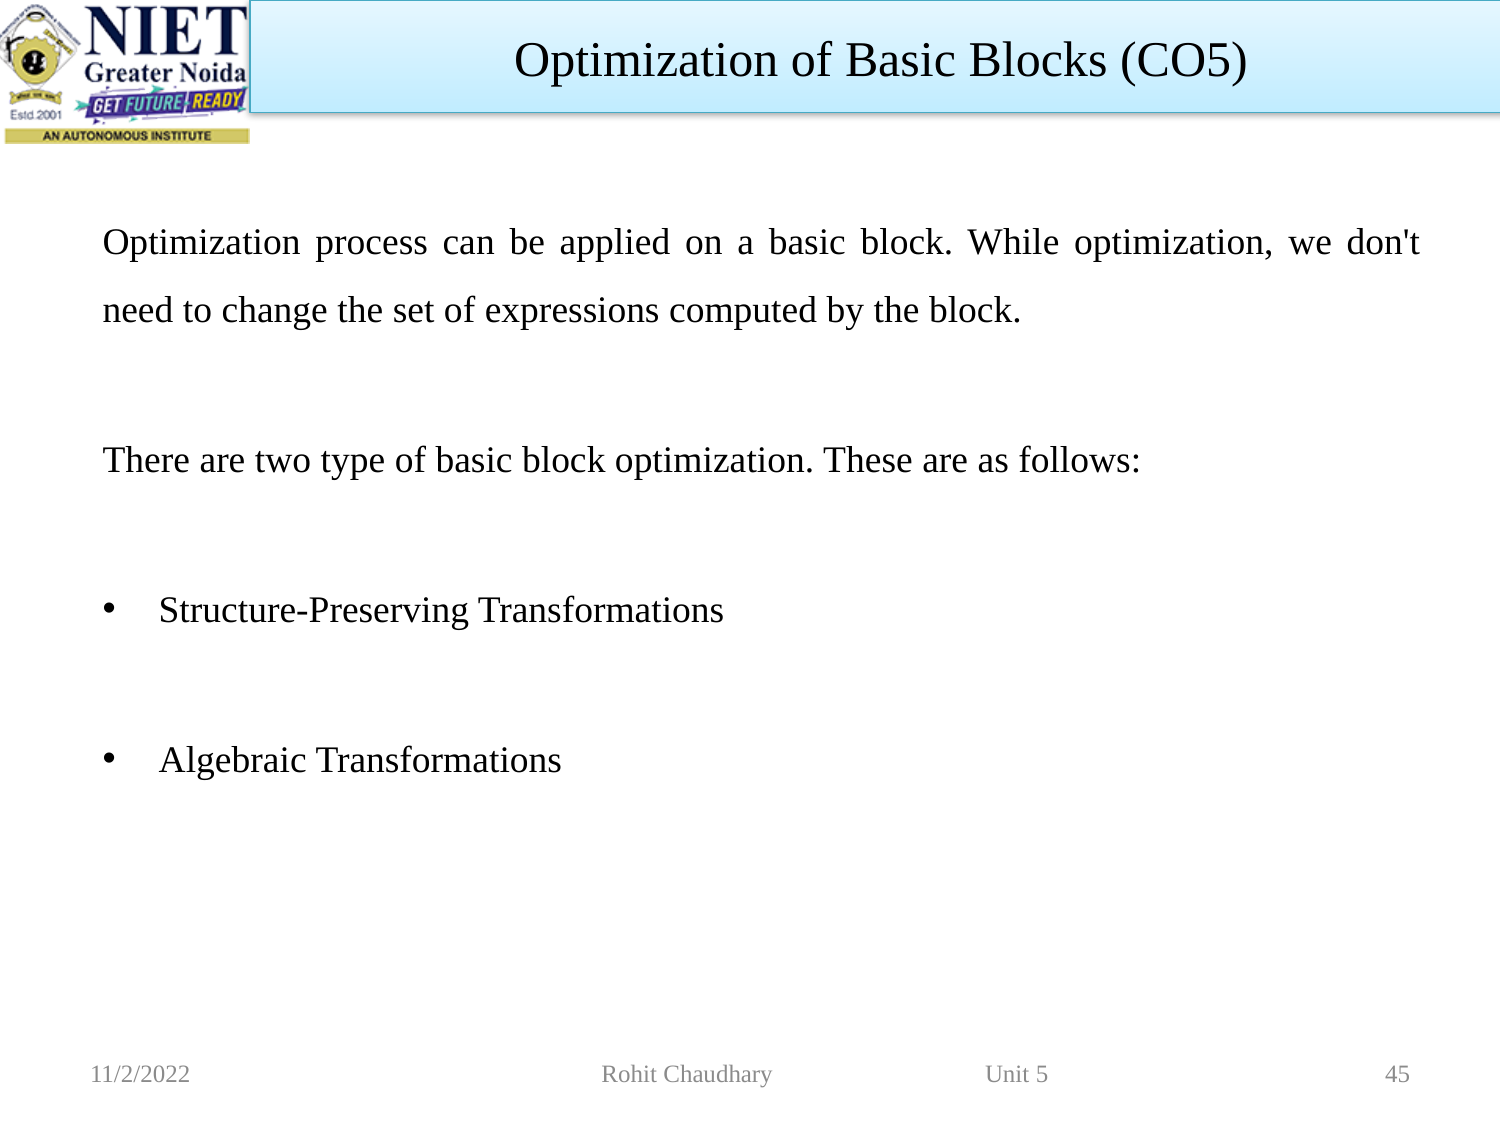

Optimization of Basic Blocks (CO5)
Optimization process can be applied on a basic block. While optimization, we don't need to change the set of expressions computed by the block.

There are two type of basic block optimization. These are as follows:

Structure-Preserving Transformations

Algebraic Transformations

11/2/2022
Rohit Chaudhary                                  Unit 5
45